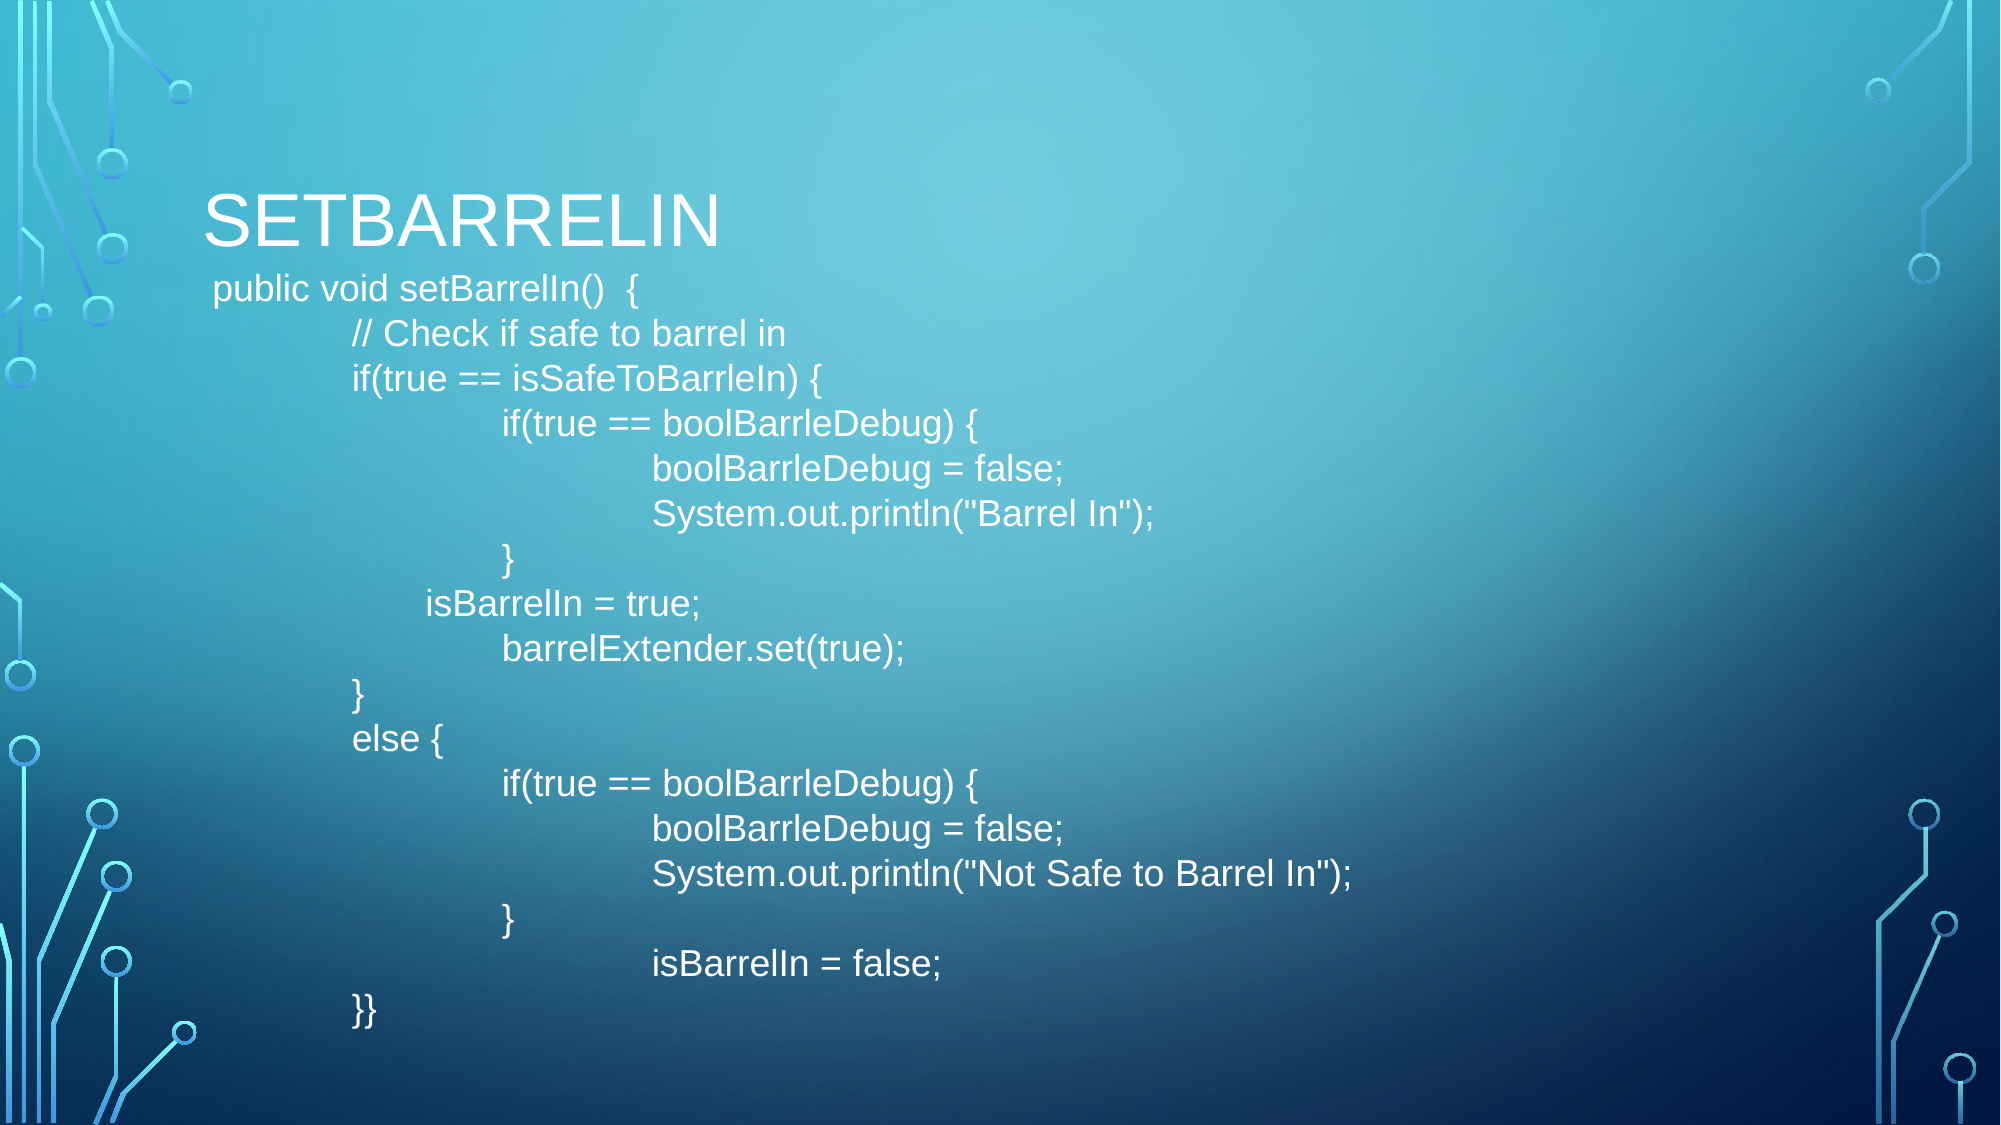

# setBarrelIn
 public void setBarrelIn()  {
    	// Check if safe to barrel in
    	if(true == isSafeToBarrleIn) {
    		if(true == boolBarrleDebug) {
    			boolBarrleDebug = false;
    			System.out.println("Barrel In");
    		}
	       isBarrelIn = true;
    		barrelExtender.set(true);
    	}
    	else {
    		if(true == boolBarrleDebug) {
    			boolBarrleDebug = false;
    			System.out.println("Not Safe to Barrel In");
    		}
			isBarrelIn = false;
    	}}